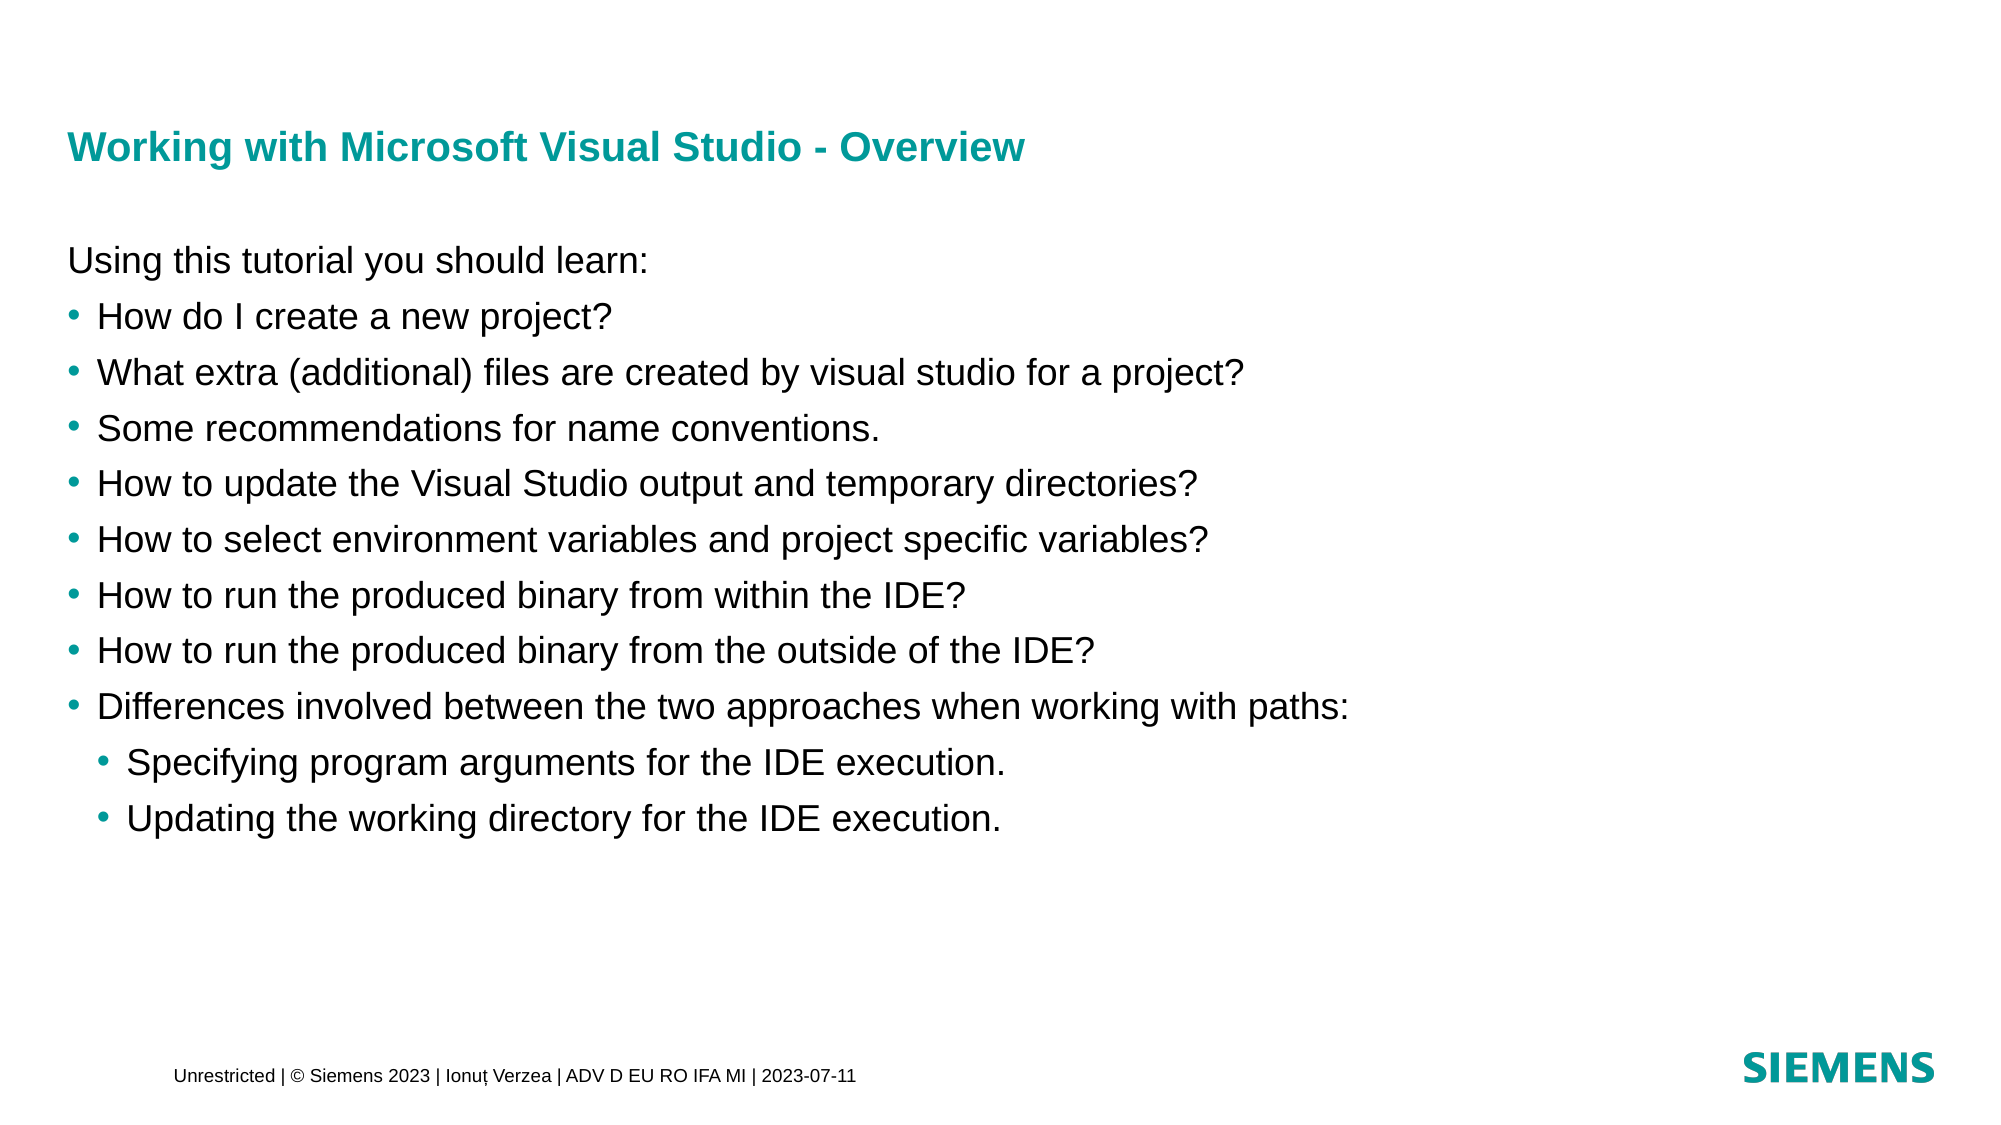

# Working with Microsoft Visual Studio - Overview
Using this tutorial you should learn:
How do I create a new project?
What extra (additional) files are created by visual studio for a project?
Some recommendations for name conventions.
How to update the Visual Studio output and temporary directories?
How to select environment variables and project specific variables?
How to run the produced binary from within the IDE?
How to run the produced binary from the outside of the IDE?
Differences involved between the two approaches when working with paths:
Specifying program arguments for the IDE execution.
Updating the working directory for the IDE execution.
Unrestricted | © Siemens 2023 | Ionuț Verzea | ADV D EU RO IFA MI | 2023-07-11